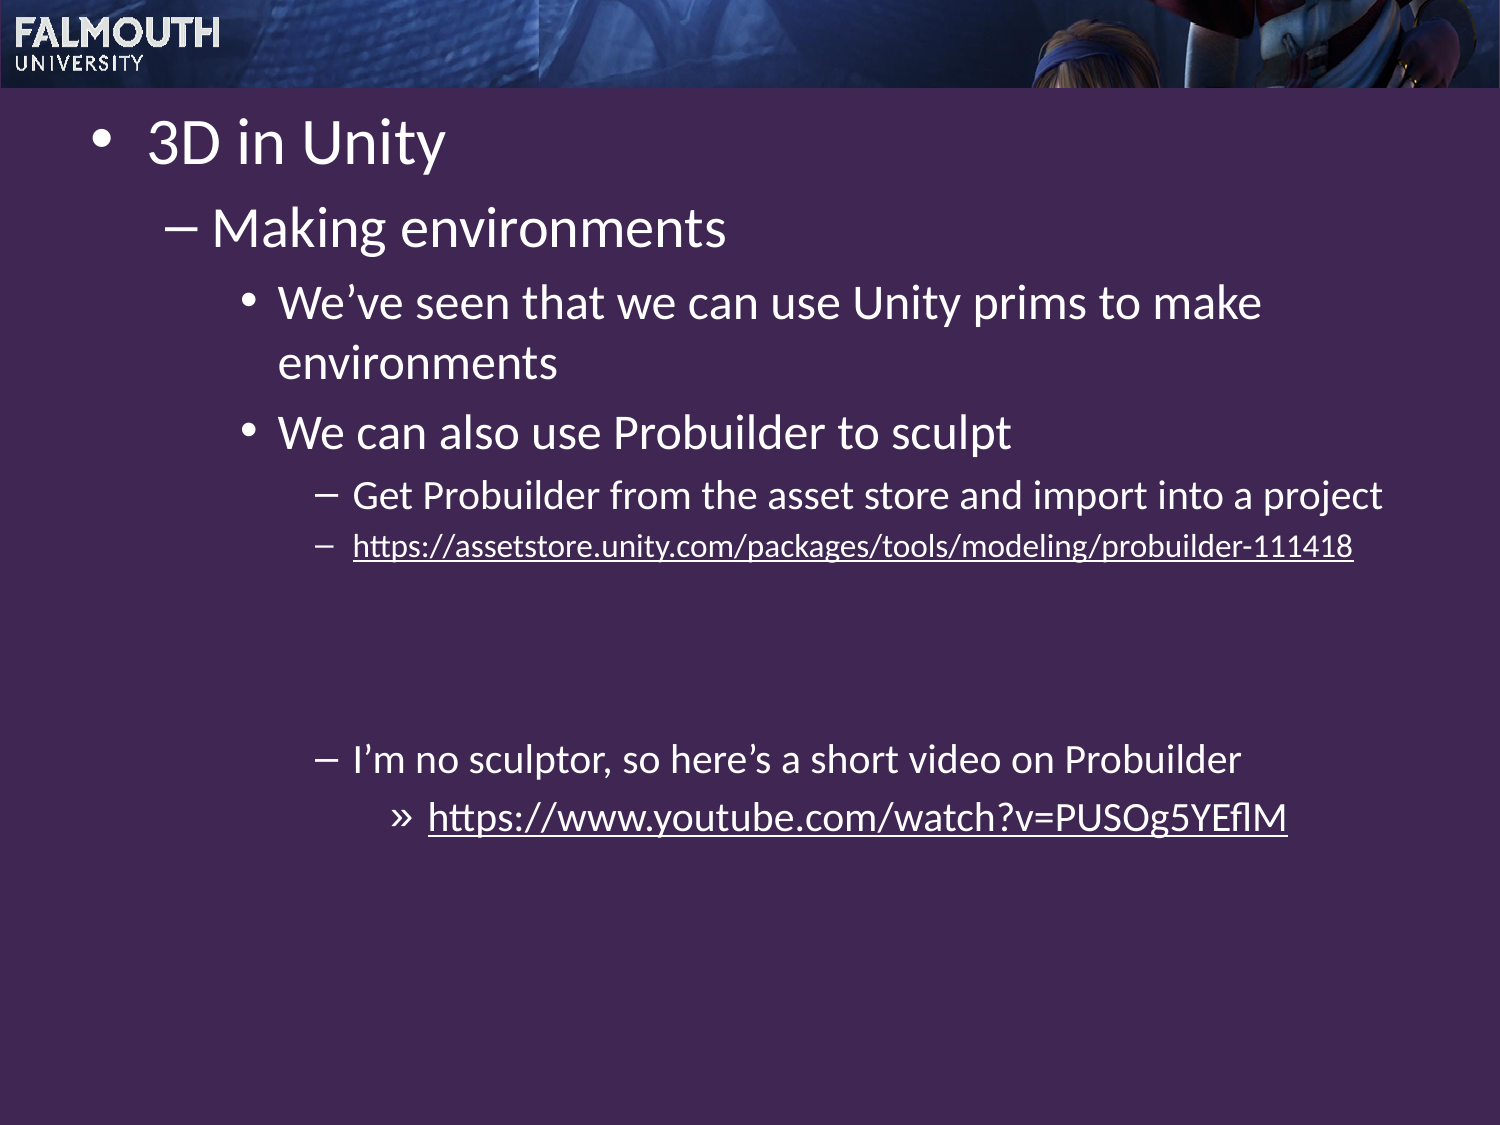

3D in Unity
Making environments
We’ve seen that we can use Unity prims to make environments
We can also use Probuilder to sculpt
Get Probuilder from the asset store and import into a project
https://assetstore.unity.com/packages/tools/modeling/probuilder-111418

I’m no sculptor, so here’s a short video on Probuilder
https://www.youtube.com/watch?v=PUSOg5YEflM